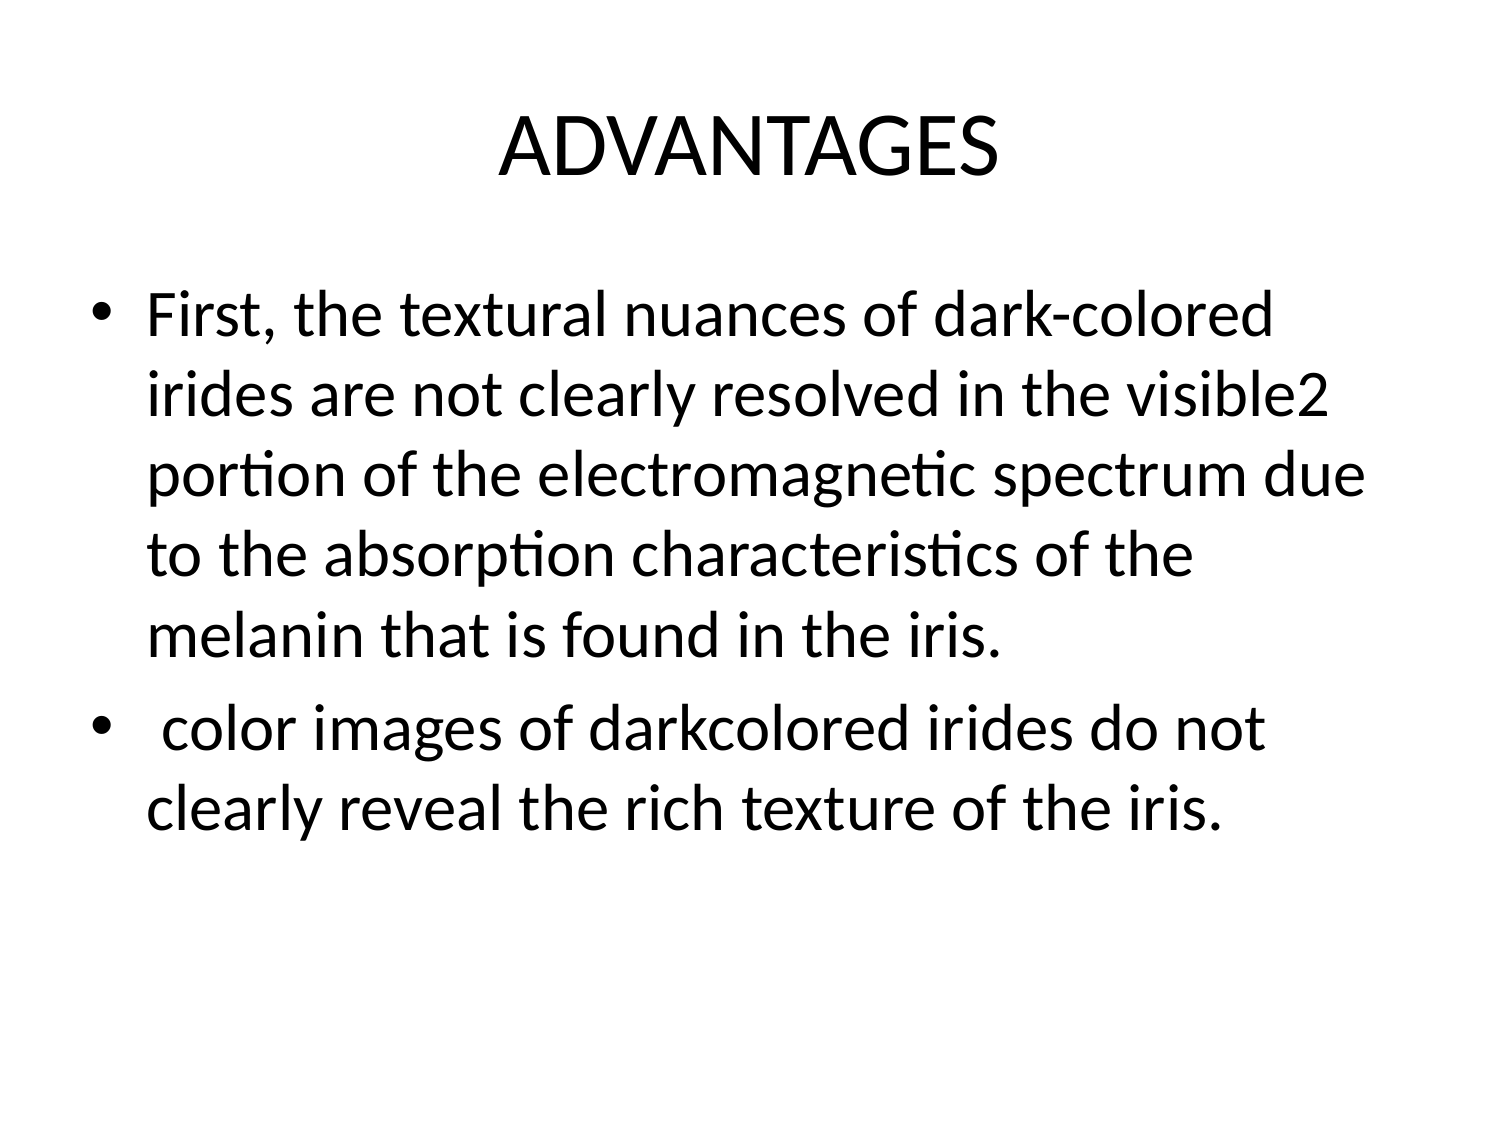

# ADVANTAGES
First, the textural nuances of dark-colored irides are not clearly resolved in the visible2 portion of the electromagnetic spectrum due to the absorption characteristics of the melanin that is found in the iris.
 color images of darkcolored irides do not clearly reveal the rich texture of the iris.